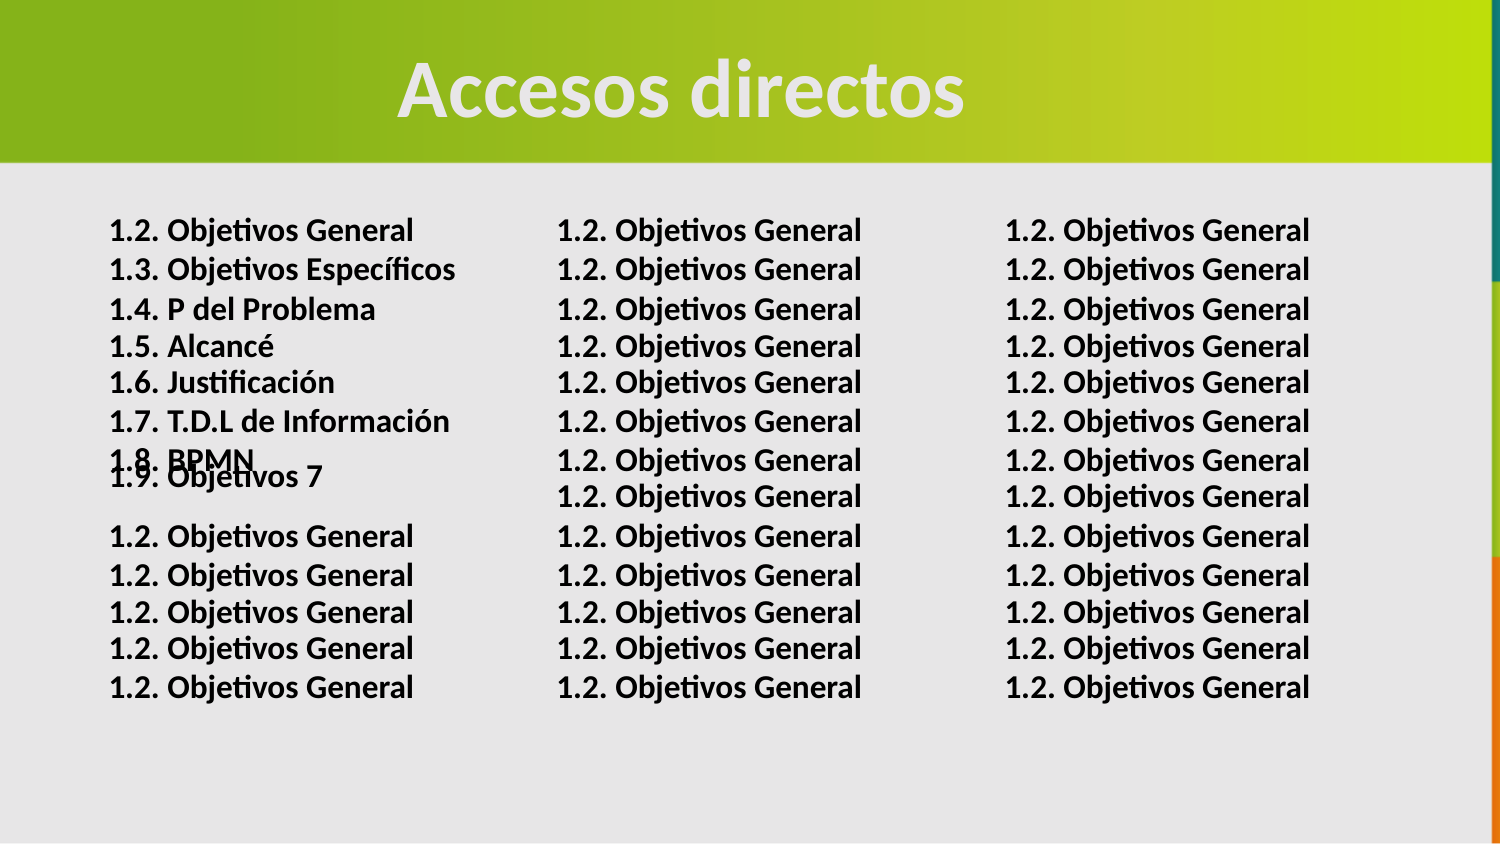

Accesos directos
1.2. Objetivos General
1.2. Objetivos General
1.2. Objetivos General
1.3. Objetivos Específicos
1.2. Objetivos General
1.2. Objetivos General
1.4. P del Problema
1.2. Objetivos General
1.2. Objetivos General
1.5. Alcancé
1.2. Objetivos General
1.2. Objetivos General
1.6. Justificación
1.2. Objetivos General
1.2. Objetivos General
1.7. T.D.L de Información
1.2. Objetivos General
1.2. Objetivos General
1.8. BPMN
1.2. Objetivos General
1.2. Objetivos General
1.9. Objetivos 7

1.2. Objetivos General
1.2. Objetivos General
1.2. Objetivos General
1.2. Objetivos General
1.2. Objetivos General
1.2. Objetivos General
1.2. Objetivos General
1.2. Objetivos General
1.2. Objetivos General
1.2. Objetivos General
1.2. Objetivos General
1.2. Objetivos General
1.2. Objetivos General
1.2. Objetivos General
1.2. Objetivos General
1.2. Objetivos General
1.2. Objetivos General